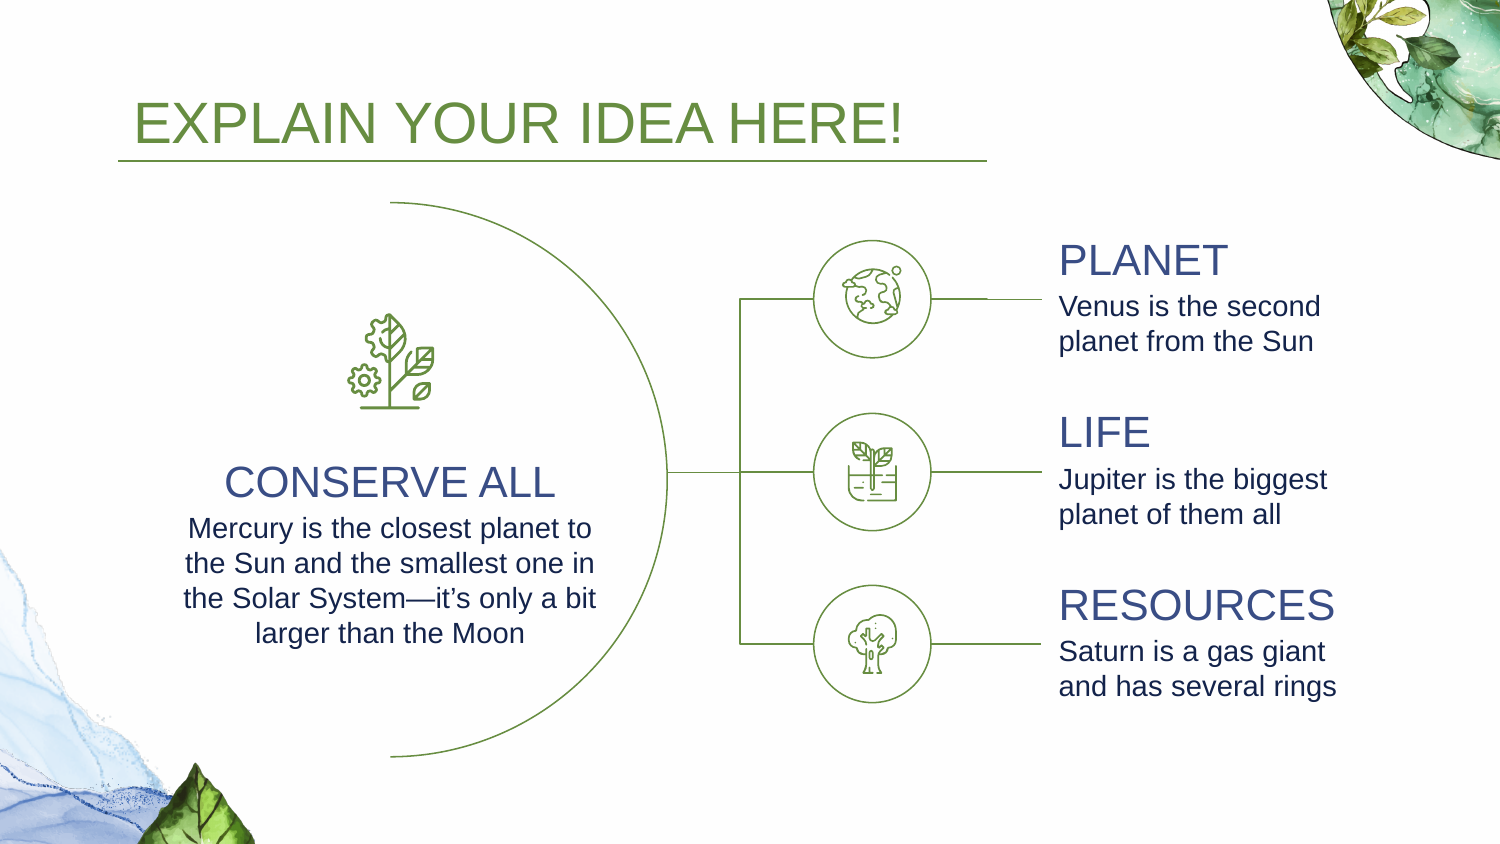

# EXPLAIN YOUR IDEA HERE!

PLANET

Venus is the second planet from the Sun

LIFE

CONSERVE ALL
Jupiter is the biggest planet of them all
Mercury is the closest planet to the Sun and the smallest one in the Solar System—it’s only a bit larger than the Moon
RESOURCES

Saturn is a gas giant and has several rings